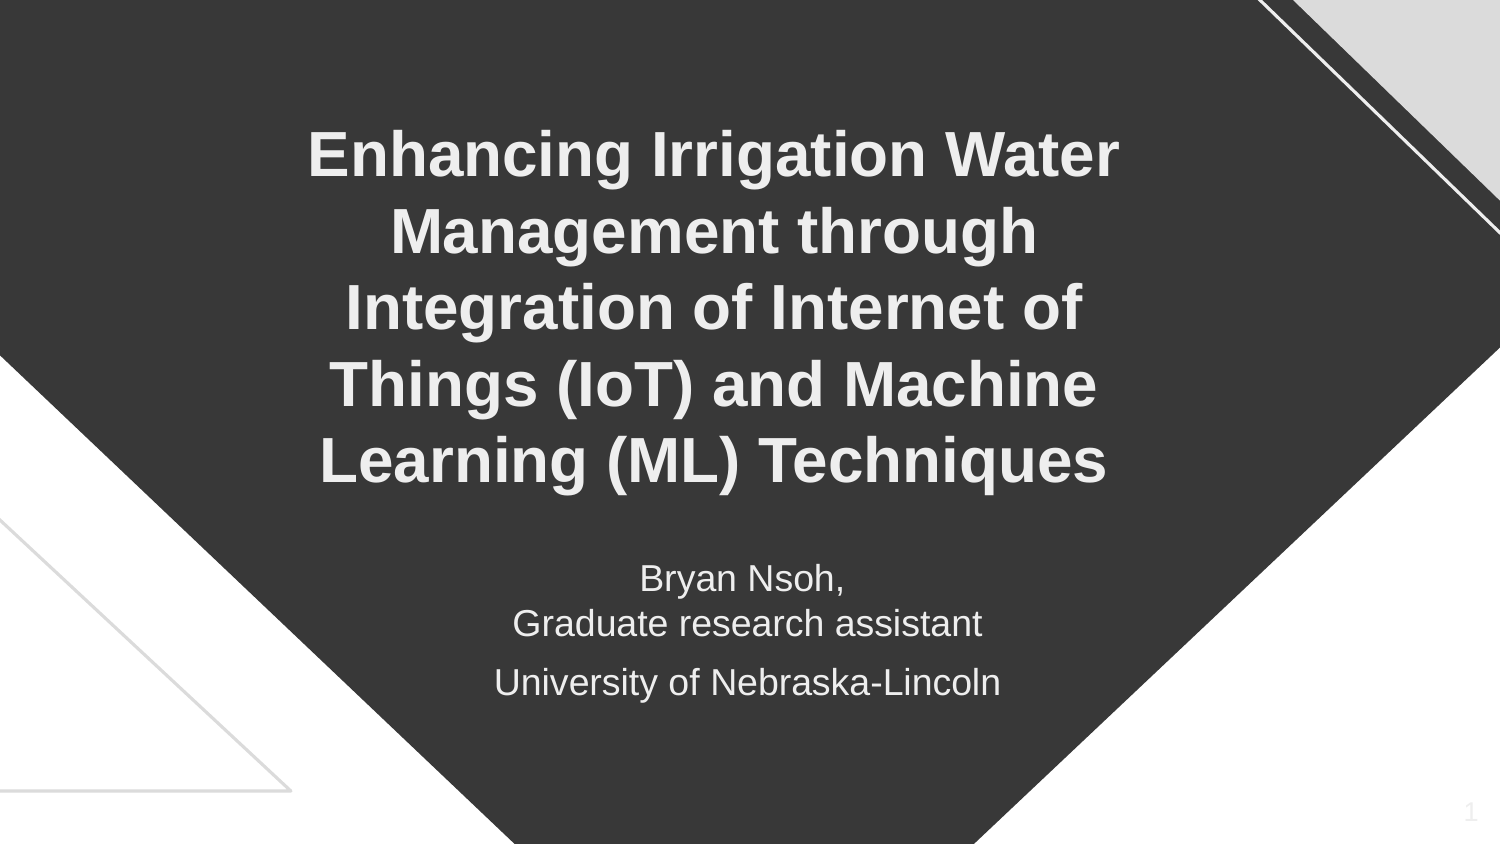

# Enhancing Irrigation Water Management through Integration of Internet of Things (IoT) and Machine Learning (ML) Techniques
Bryan Nsoh,
Graduate research assistant
University of Nebraska-Lincoln
1